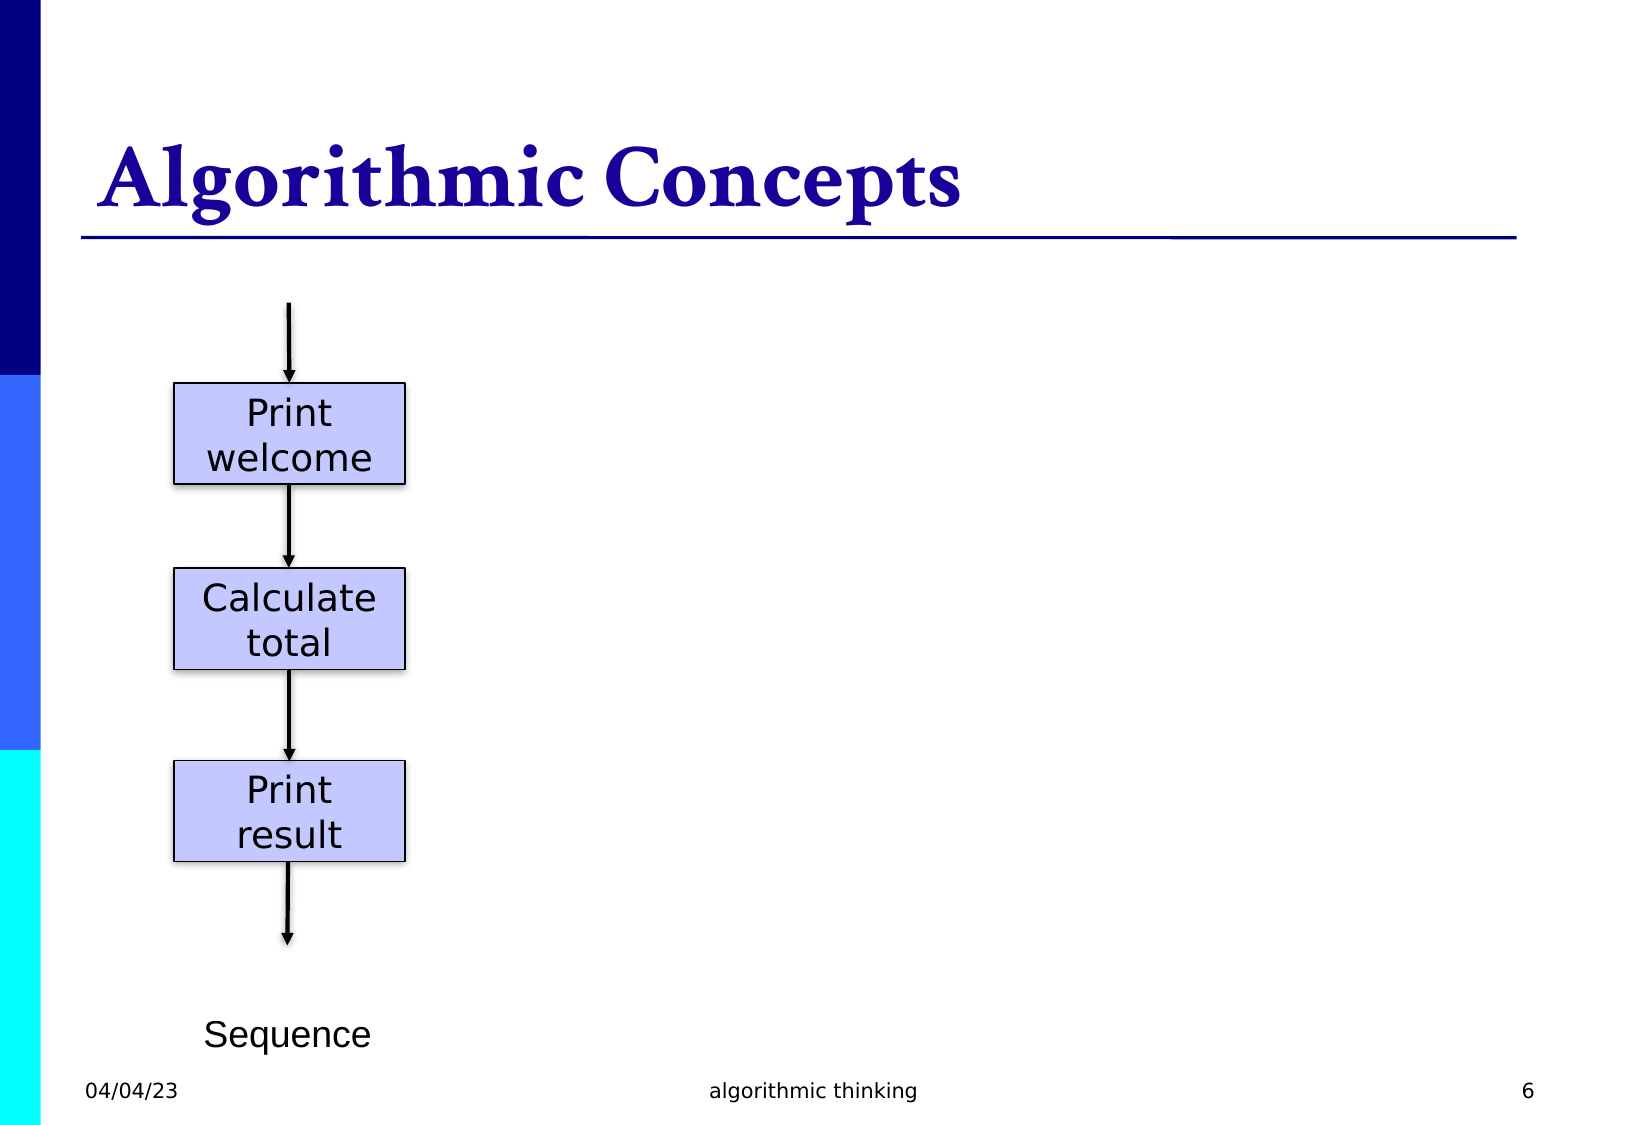

# Algorithmic Concepts
Print welcome
Calculate total
Print result
Sequence
04/04/23
algorithmic thinking
6